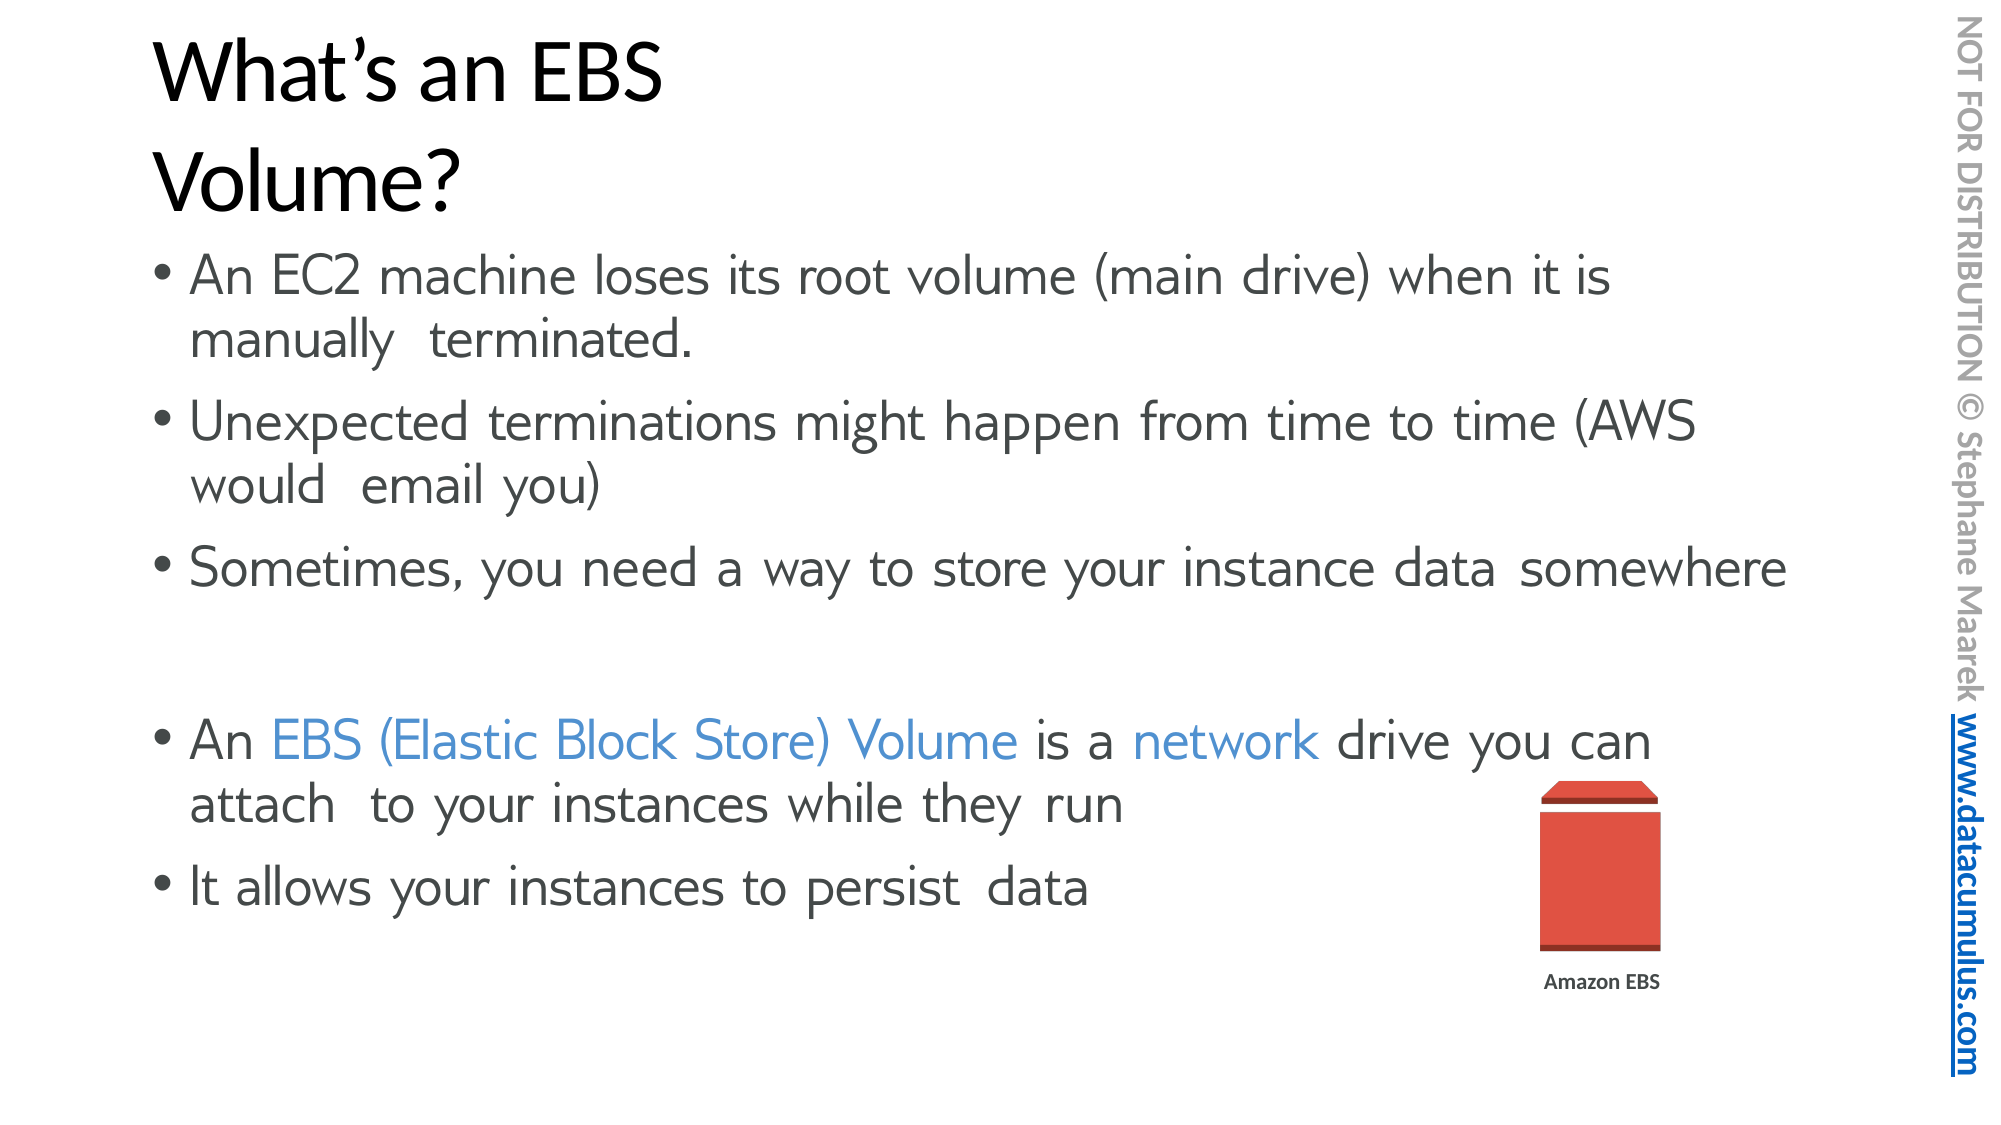

NOT FOR DISTRIBUTION © Stephane Maarek www.datacumulus.com
# What’s an EBS Volume?
An EC2 machine loses its root volume (main drive) when it is manually  terminated.
Unexpected terminations might happen from time to time (AWS would  email you)
Sometimes, you need a way to store your instance data somewhere

An EBS (Elastic Block Store) Volume is a network drive you can attach  to your instances while they run
It allows your instances to persist data
Amazon EBS

© Stephane Maarek